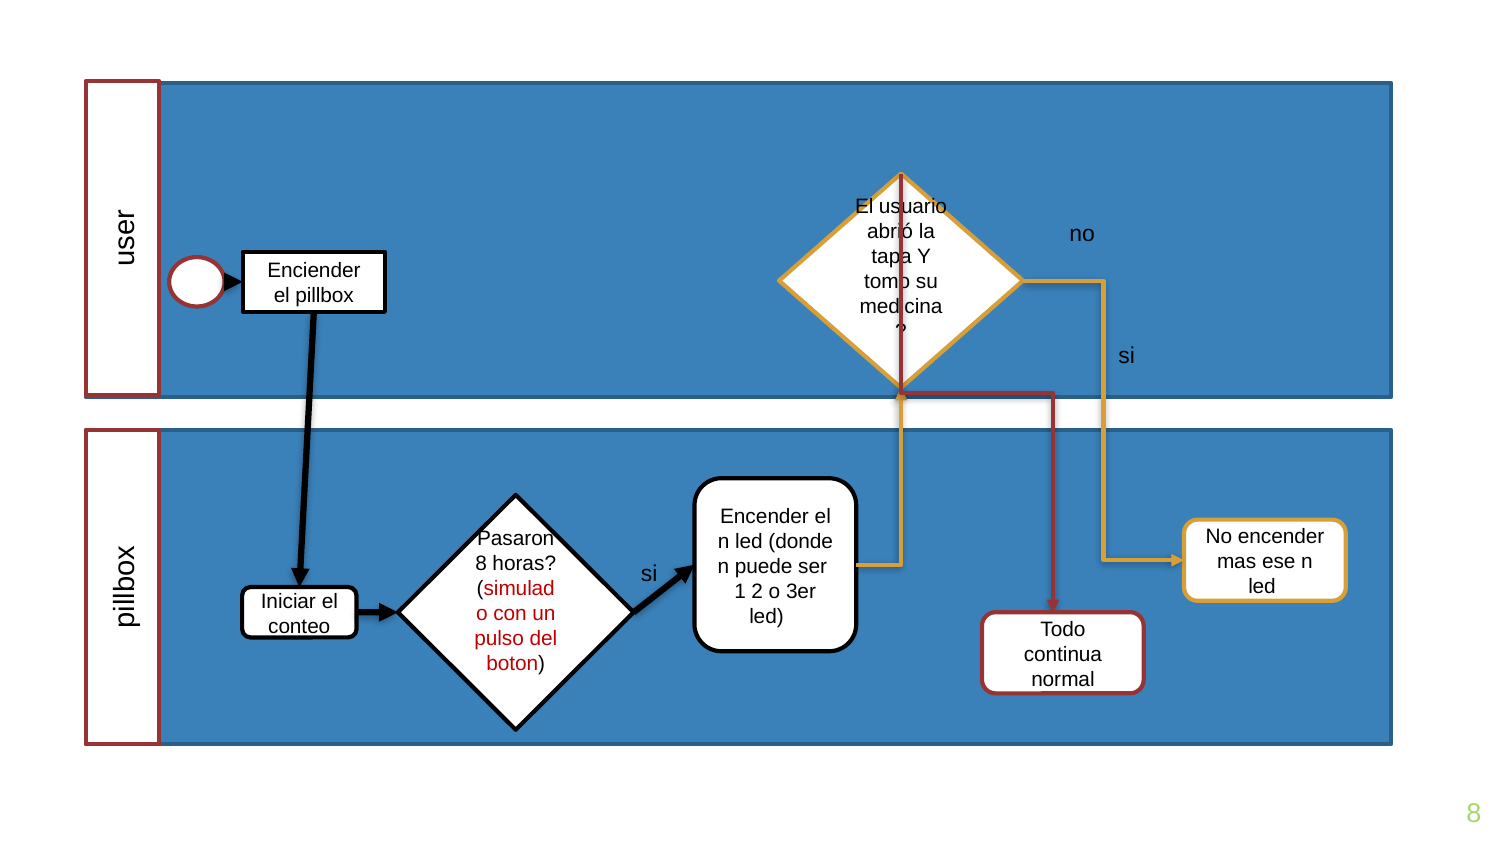

user

El usuario abrió la tapa Y tomo su medicina ?

no
Enciender el pillbox

si
pillbox
o
Encender el n led (donde n puede ser  1 2 o 3er led)
Pasaron 8 horas? (simulado con un pulso del boton)

No encender mas ese n led
si
Iniciar el conteo
Todo continua normal
8